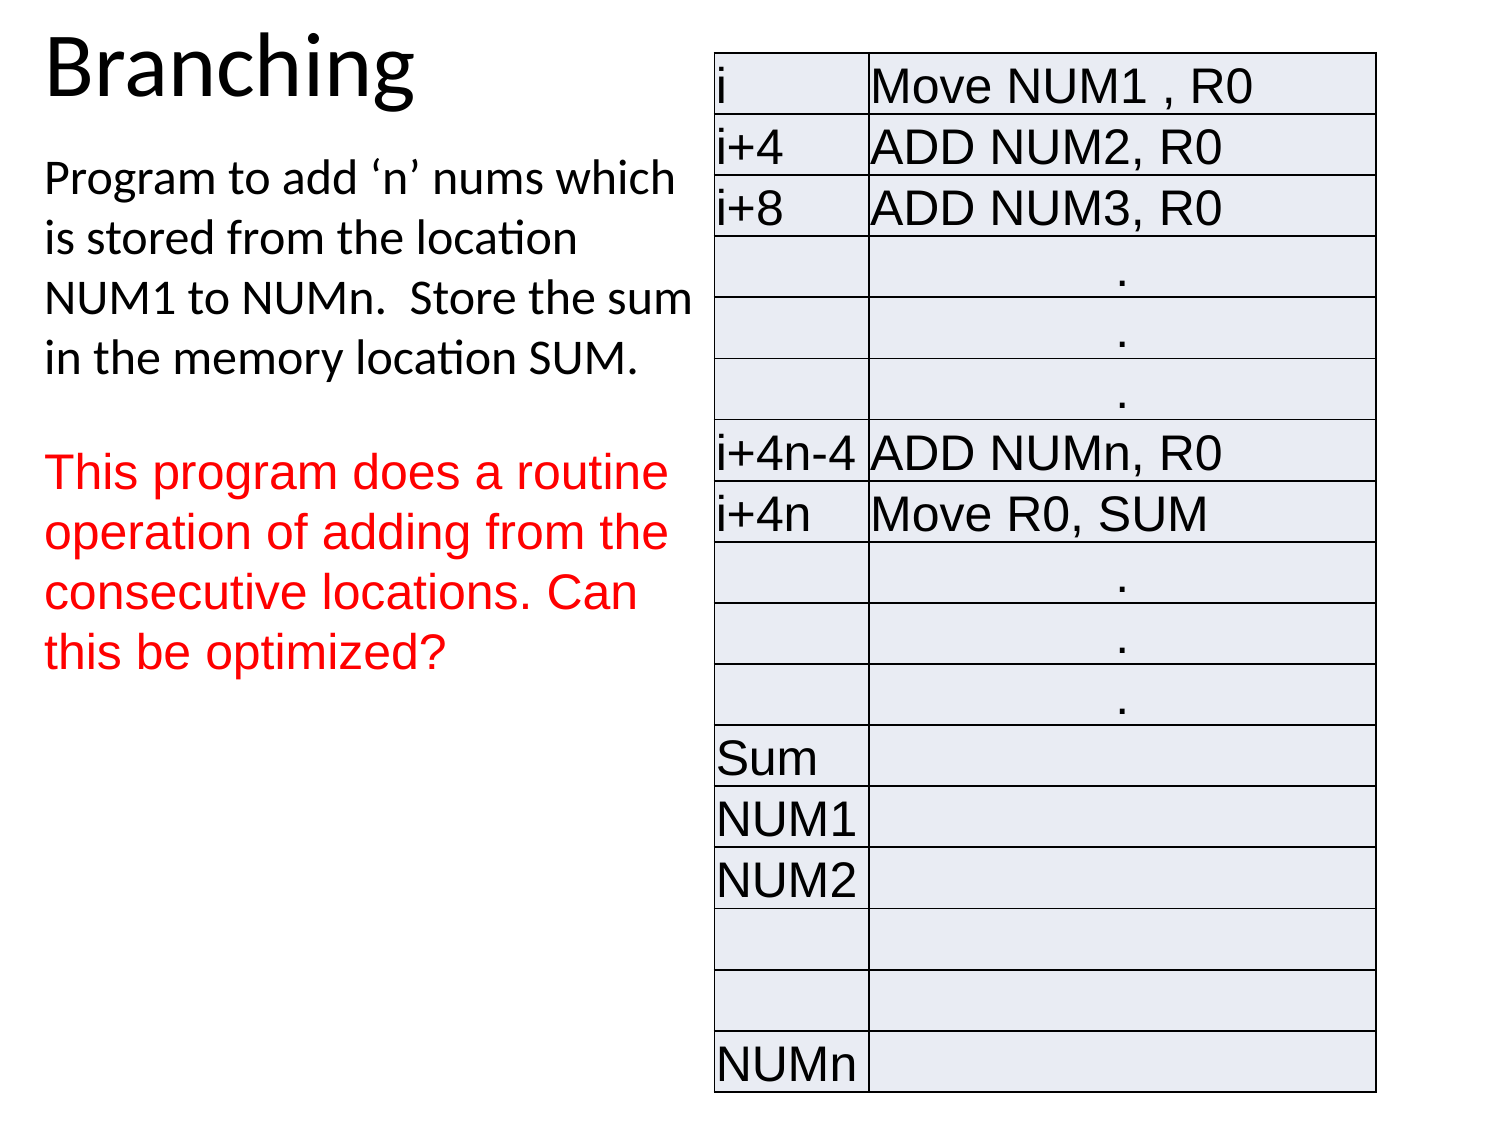

# Branching
| i | Move NUM1 , R0 |
| --- | --- |
| i+4 | ADD NUM2, R0 |
| i+8 | ADD NUM3, R0 |
|  | . |
|  | . |
|  | . |
| i+4n-4 | ADD NUMn, R0 |
| i+4n | Move R0, SUM |
|  | . |
|  | . |
|  | . |
| Sum |  |
| NUM1 |  |
| NUM2 |  |
|  |  |
|  |  |
| NUMn |  |
Program to add ‘n’ nums which is stored from the location NUM1 to NUMn.  Store the sum in the memory location SUM.
This program does a routine operation of adding from the consecutive locations. Can this be optimized?